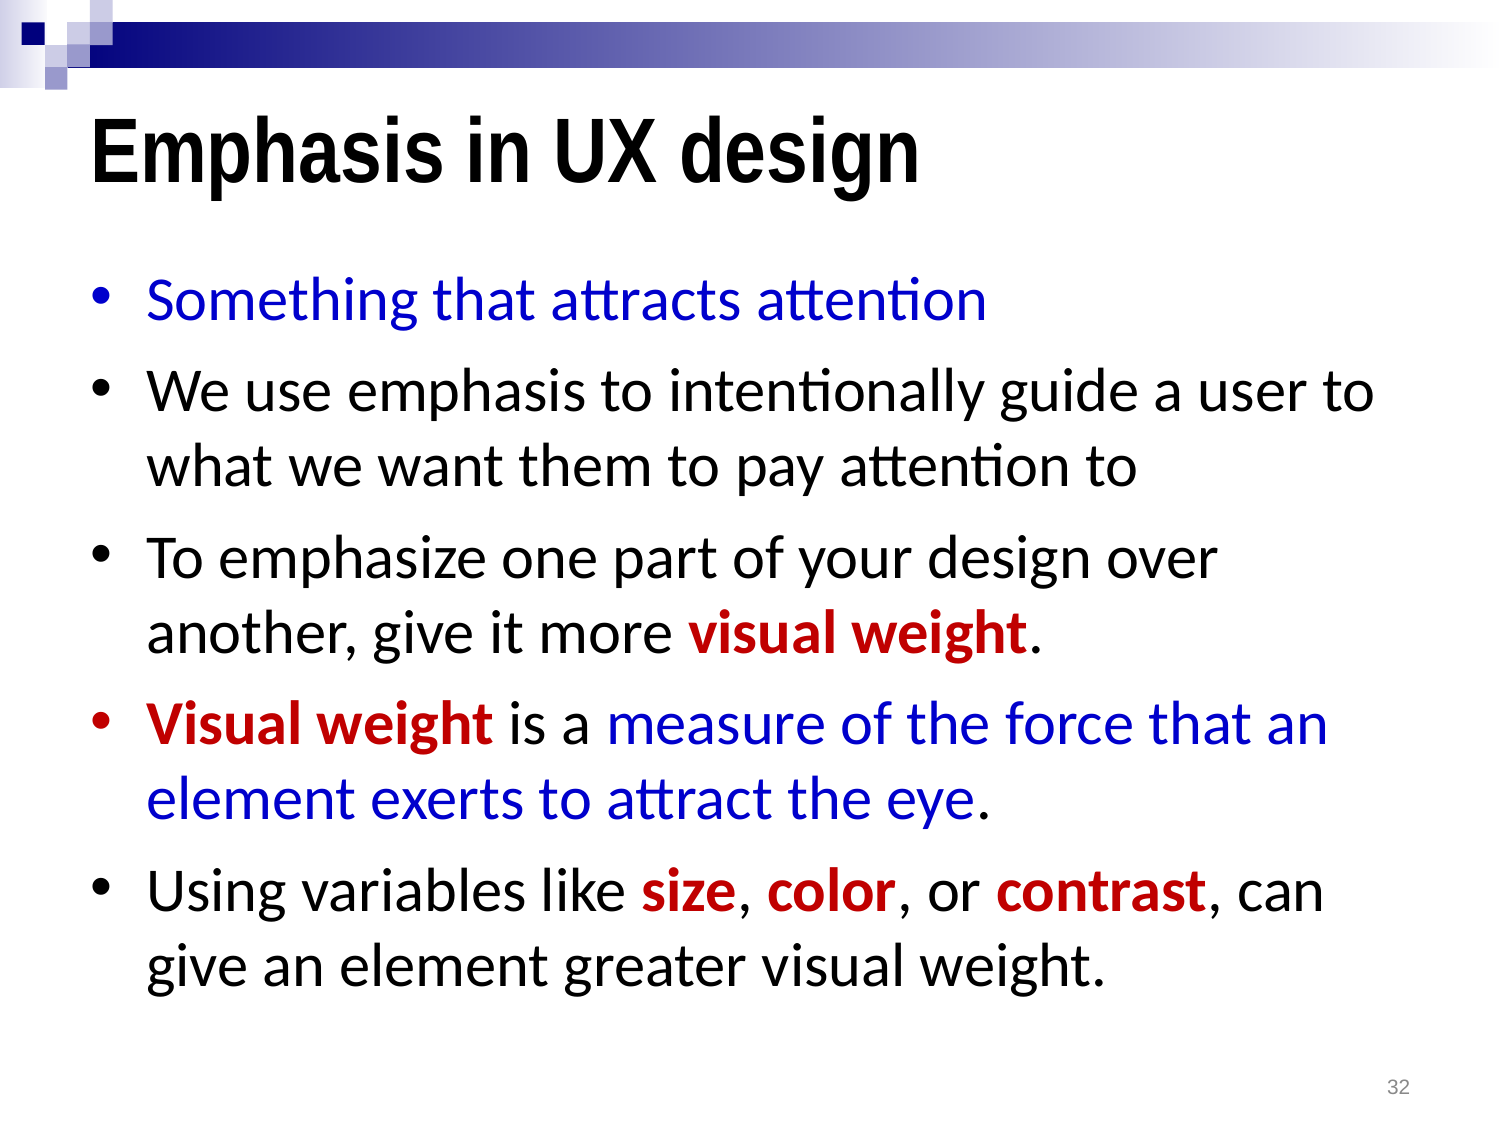

# Emphasis in UX design
Something that attracts attention
We use emphasis to intentionally guide a user to what we want them to pay attention to
To emphasize one part of your design over another, give it more visual weight.
Visual weight is a measure of the force that an element exerts to attract the eye.
Using variables like size, color, or contrast, can give an element greater visual weight.
32